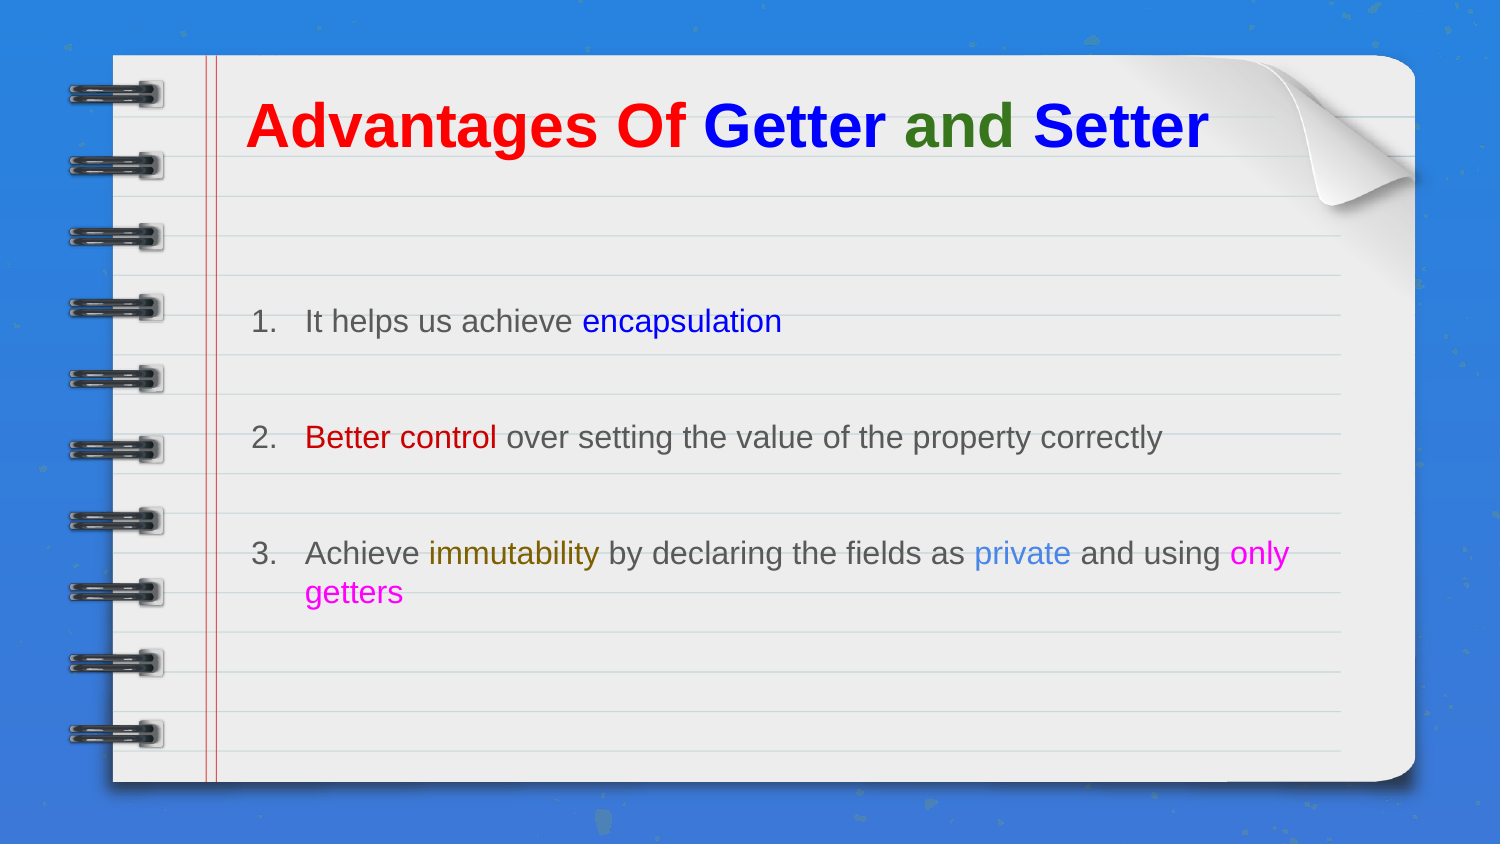

Advantages Of Getter and Setter
# It helps us achieve encapsulation

Better control over setting the value of the property correctly

Achieve immutability by declaring the fields as private and using only getters